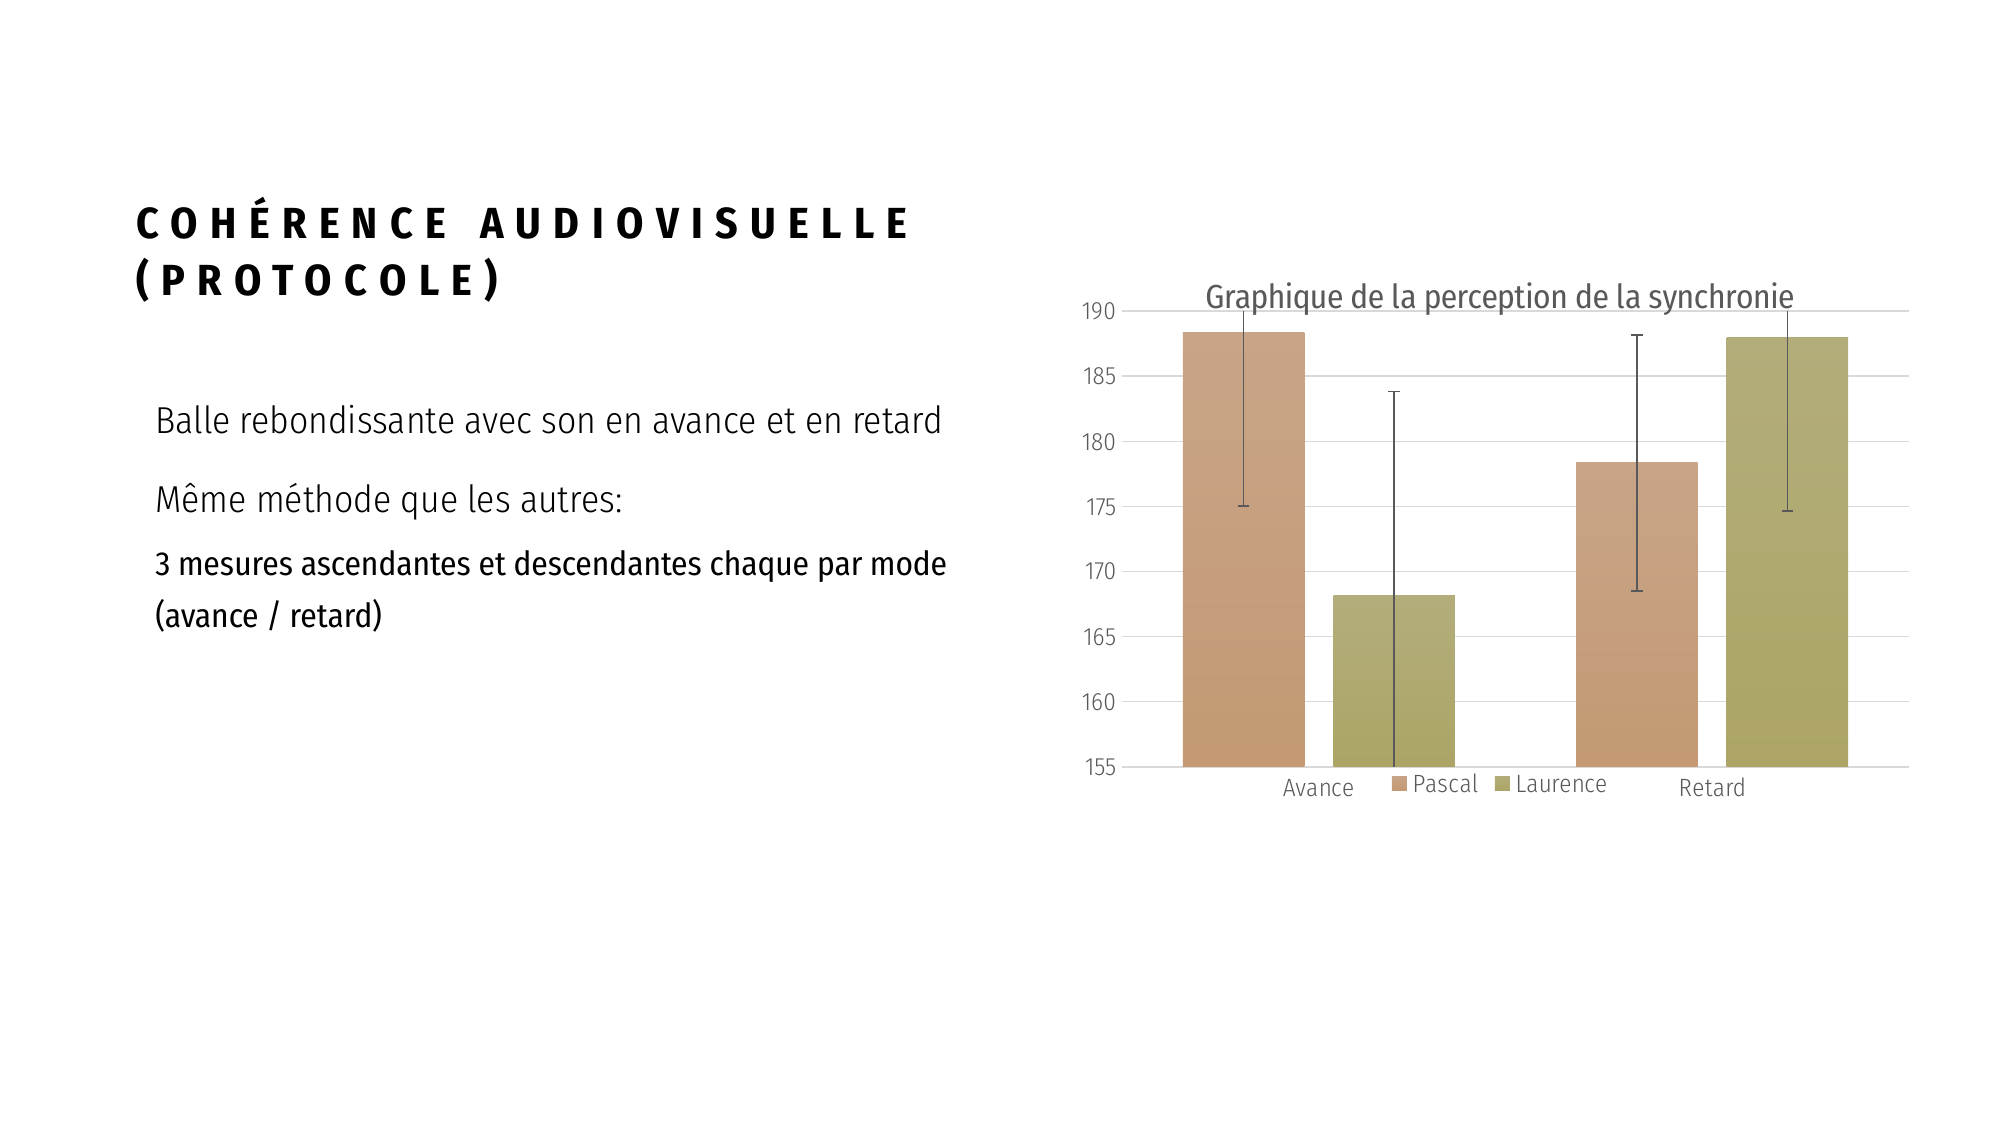

# Cohérence audiovisuelle (Protocole)

### Chart: Graphique de la perception de la synchronie

| Category |  |  |
|---|---|---|
| Avance | 188.33333333333334 | 168.16666666666666 |
| Retard | 178.33333333333334 | 188.0 |
Balle rebondissante avec son en avance et en retard
Même méthode que les autres:
3 mesures ascendantes et descendantes chaque par mode (avance / retard)